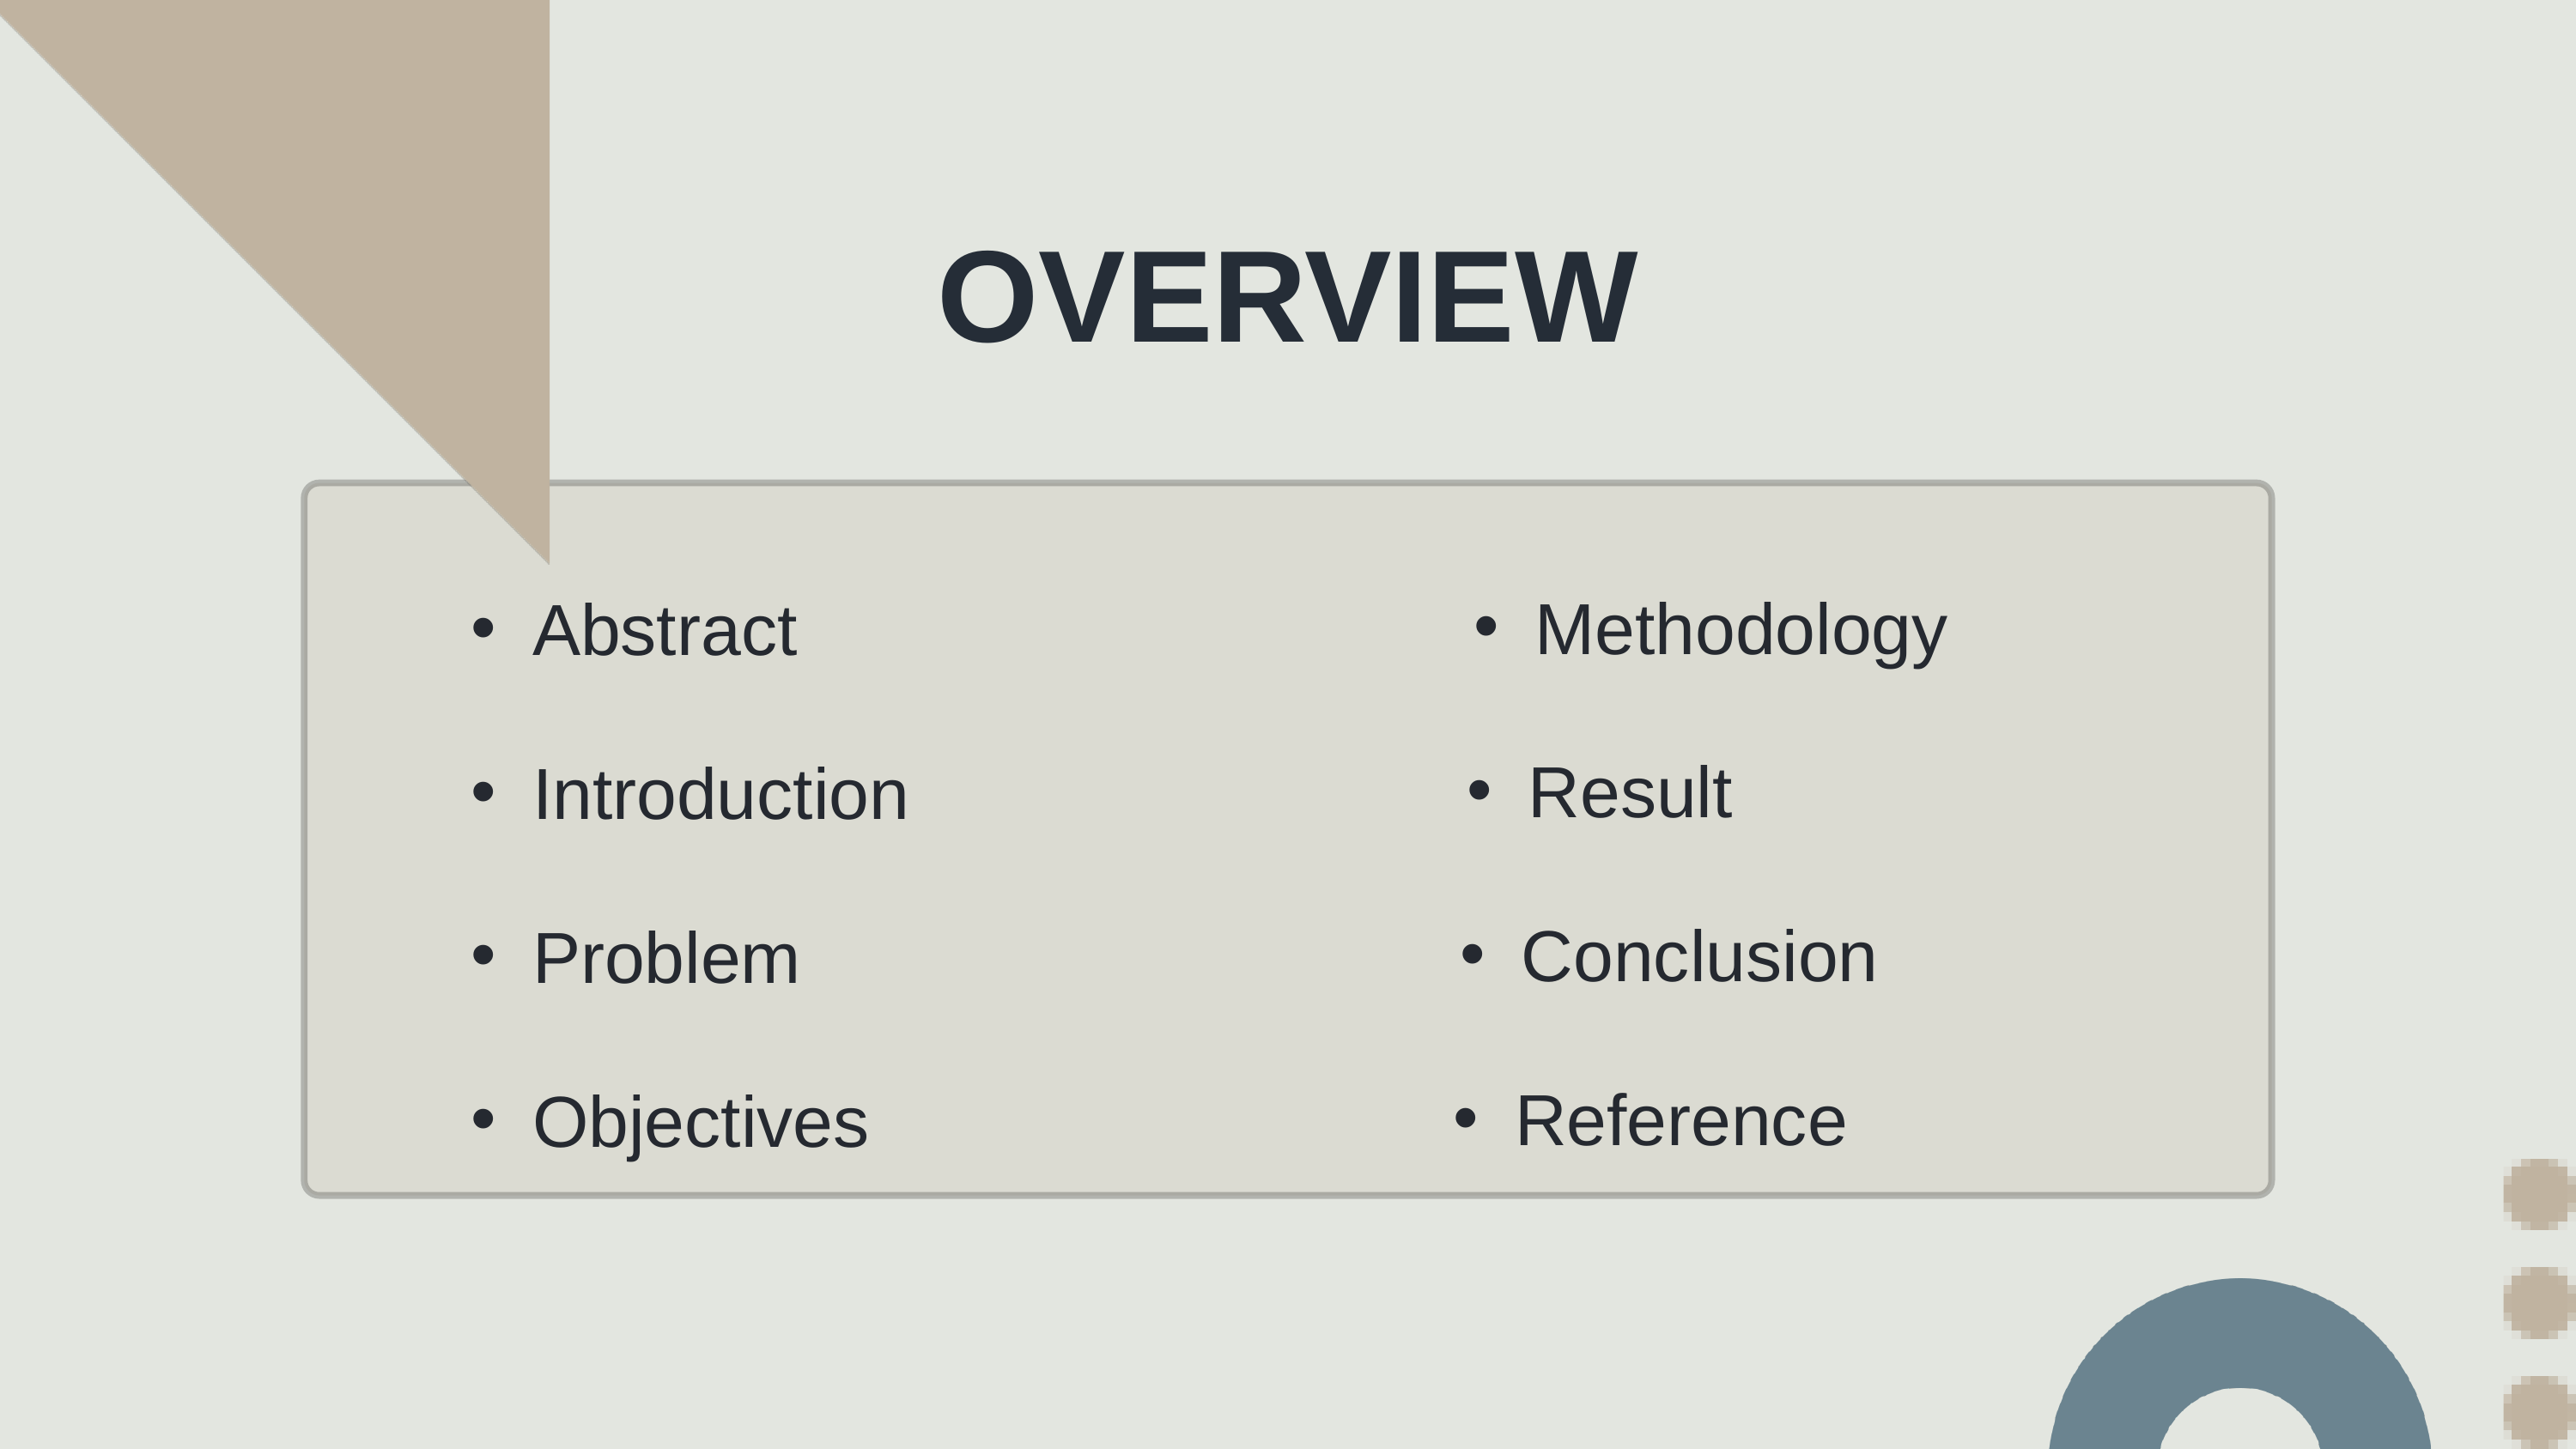

OVERVIEW

Methodology
Result
Conclusion
Reference
Abstract
Introduction
Problem
Objectives